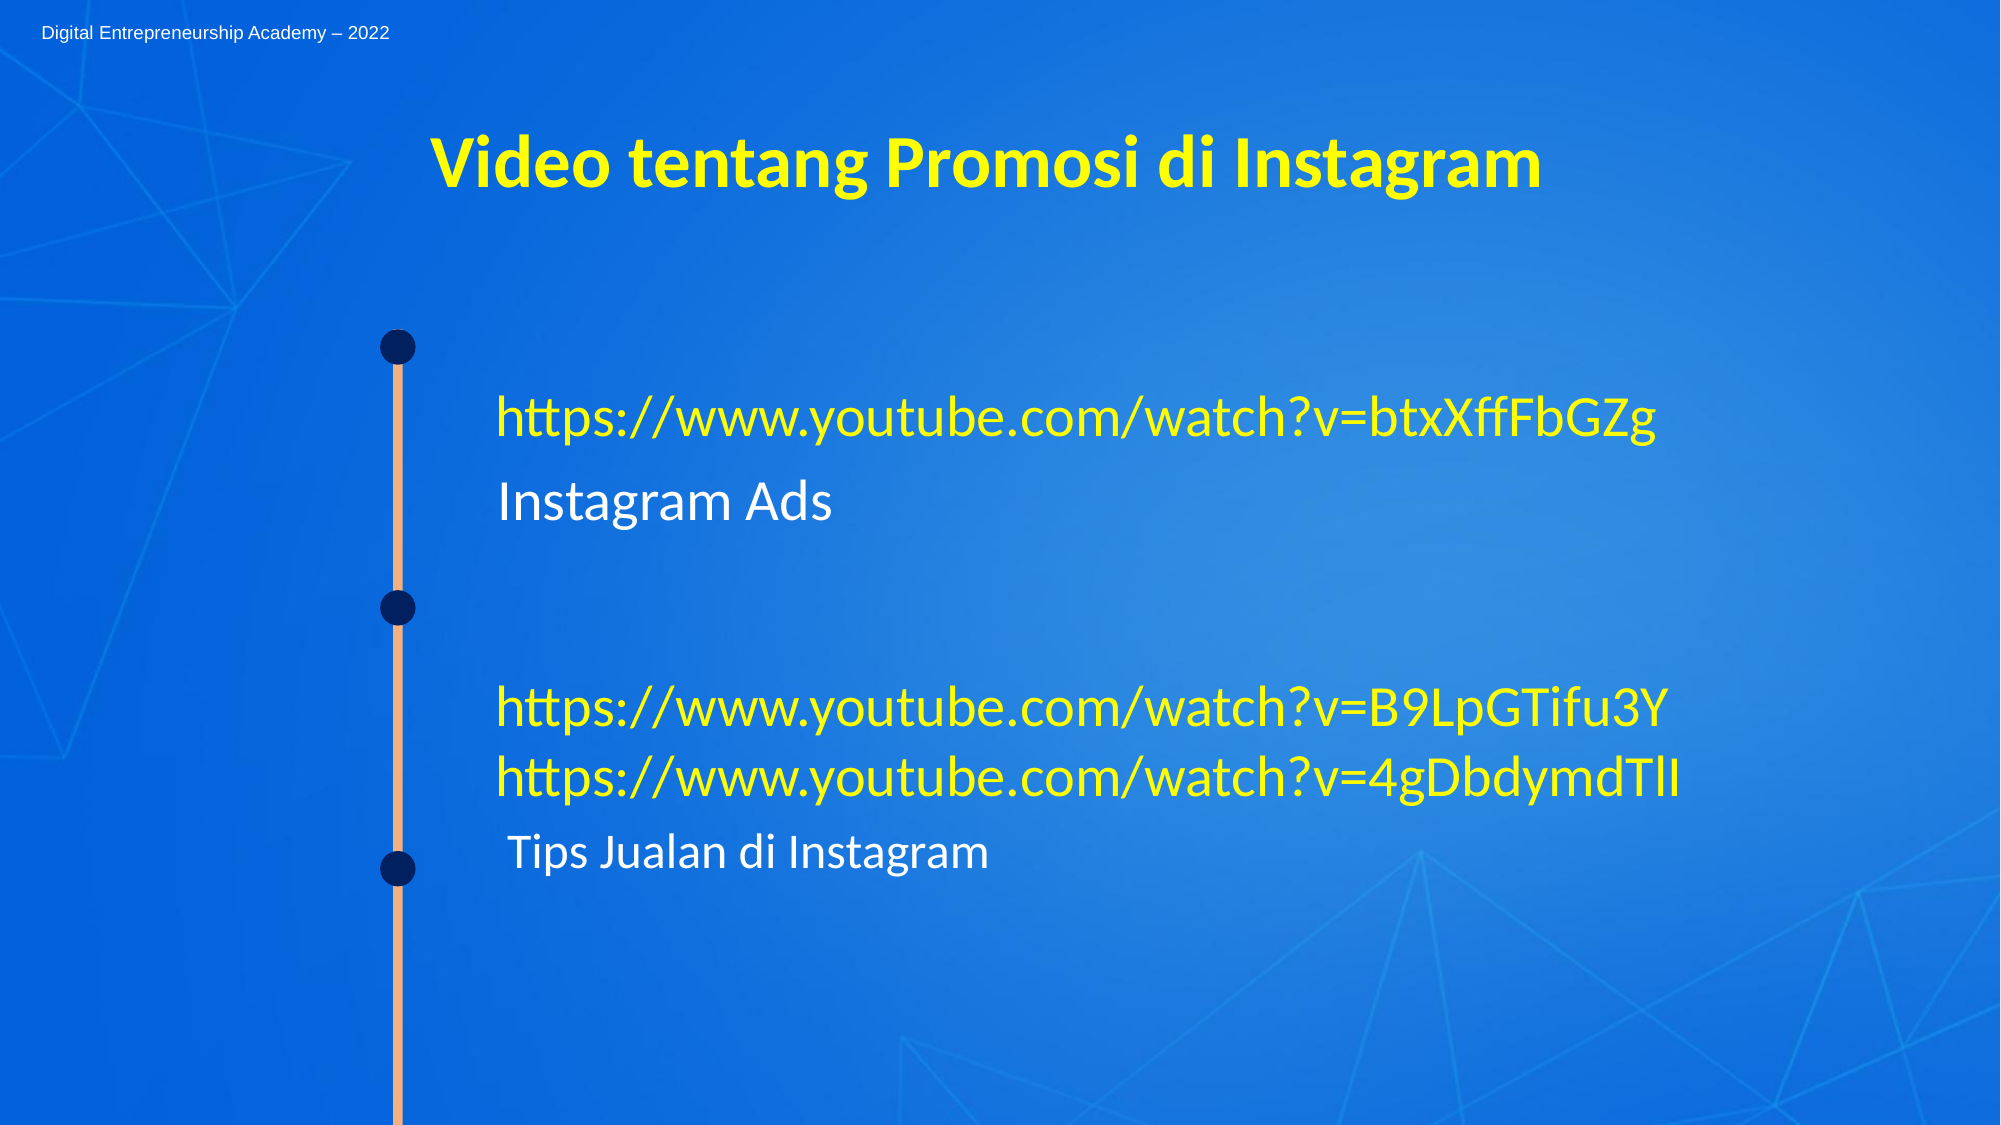

Digital Entrepreneurship Academy – 2022
Video tentang Promosi di Instagram

https://www.youtube.com/watch?v=btxXffFbGZg
Instagram Ads

https://www.youtube.com/watch?v=B9LpGTifu3Y
https://www.youtube.com/watch?v=4gDbdymdTlI

Tips Jualan di Instagram